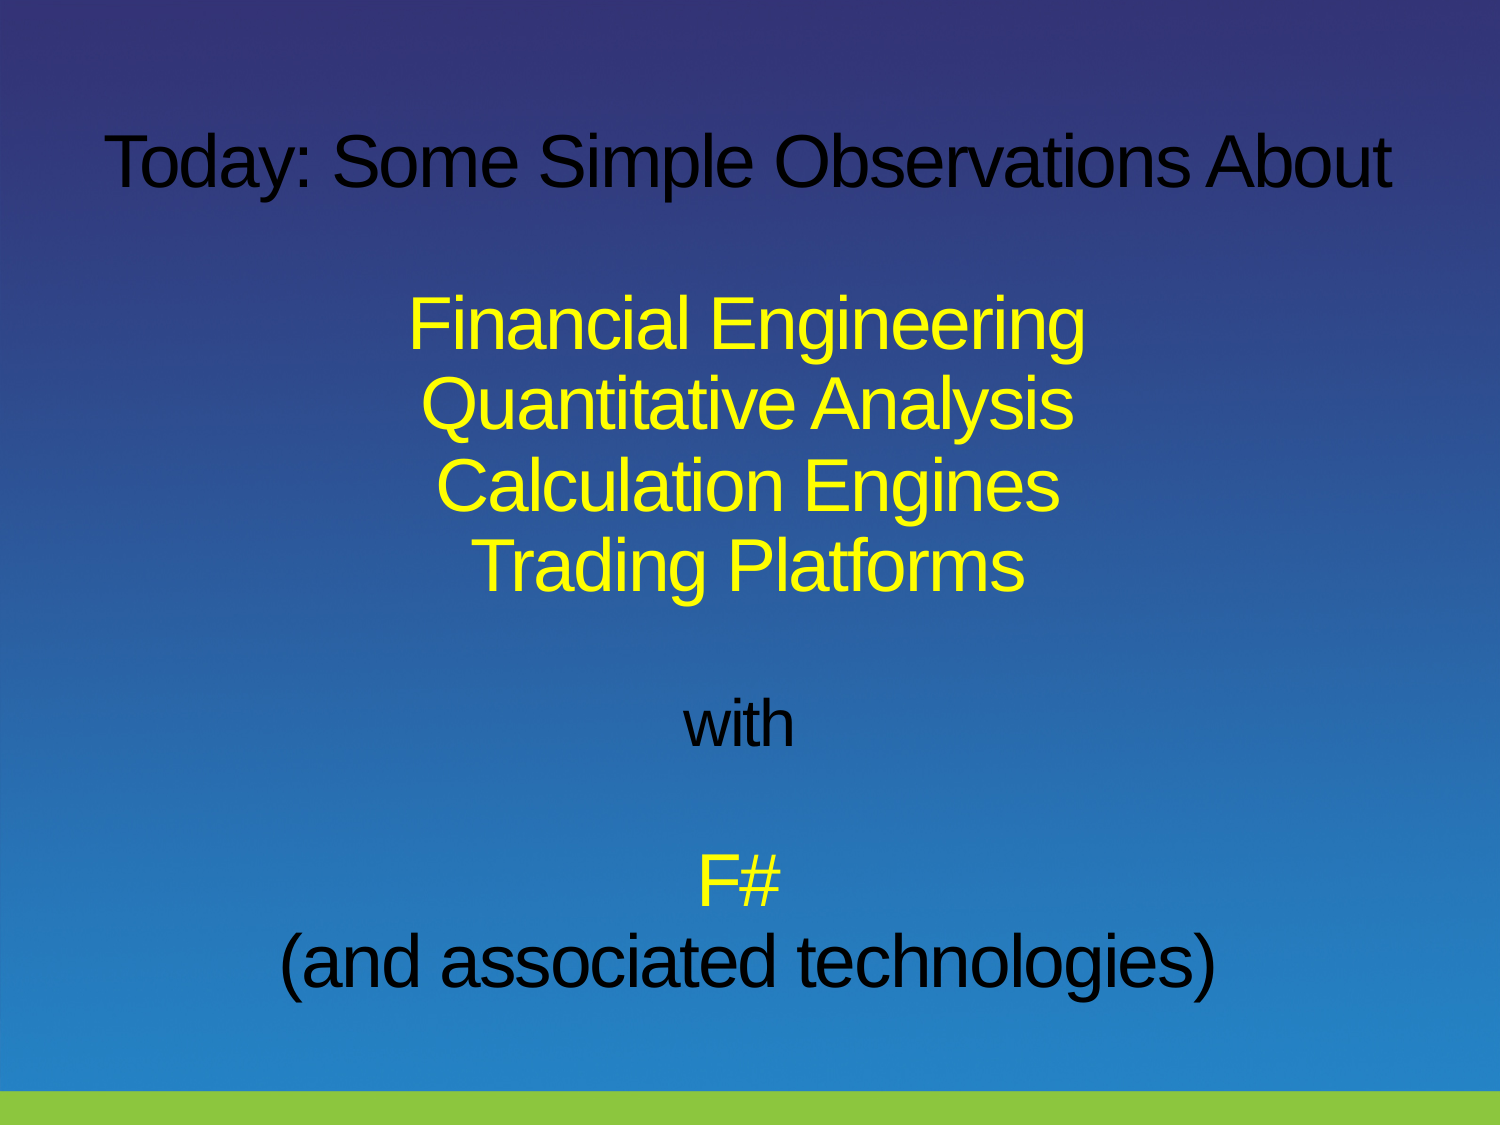

# Today: Some Simple Observations About Financial Engineering Quantitative Analysis Calculation Engines Trading Platforms with F# (and associated technologies)